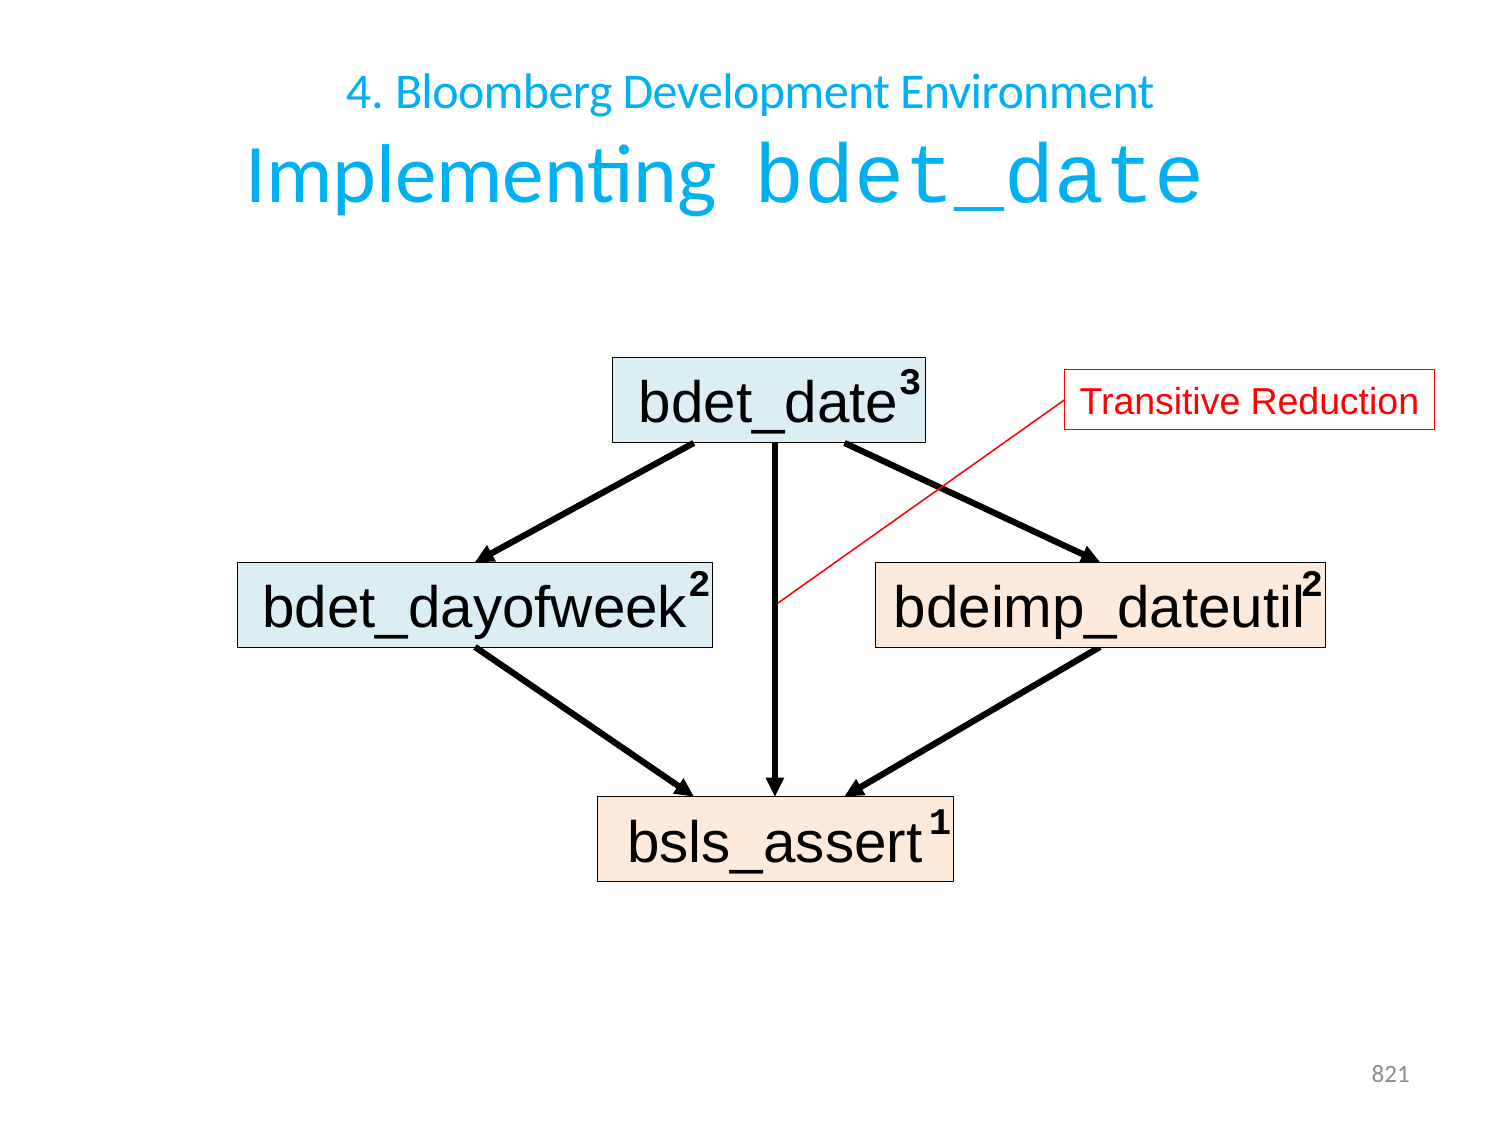

# 4. Bloomberg Development Environment Implementing  bdet_date
3
bdet_date
Transitive Reduction
2
2
bdet_dayofweek
bdeimp_dateutil
1
bsls_assert
821